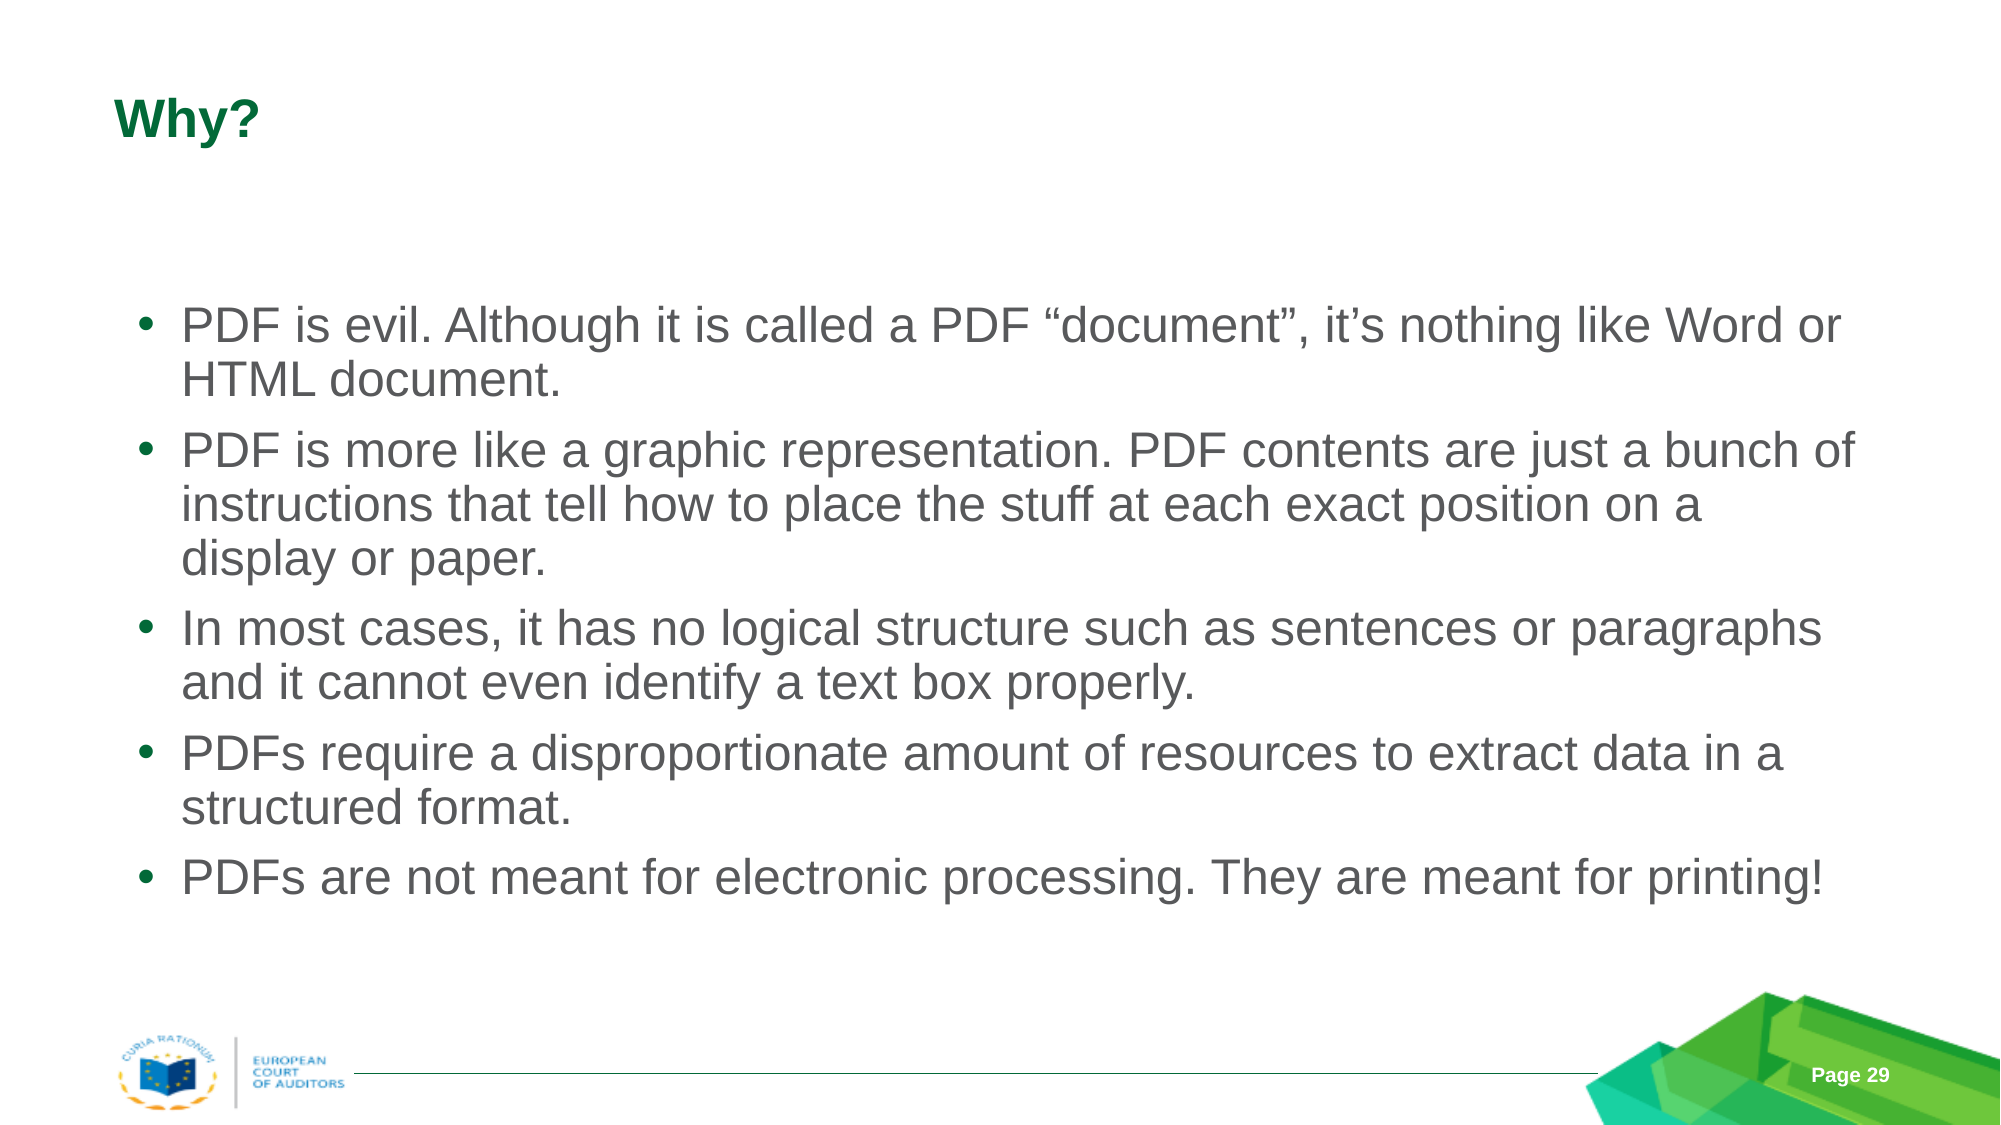

# Why?
PDF is evil. Although it is called a PDF “document”, it’s nothing like Word or HTML document.
PDF is more like a graphic representation. PDF contents are just a bunch of instructions that tell how to place the stuff at each exact position on a display or paper.
In most cases, it has no logical structure such as sentences or paragraphs and it cannot even identify a text box properly.
PDFs require a disproportionate amount of resources to extract data in a structured format.
PDFs are not meant for electronic processing. They are meant for printing!
Page 29